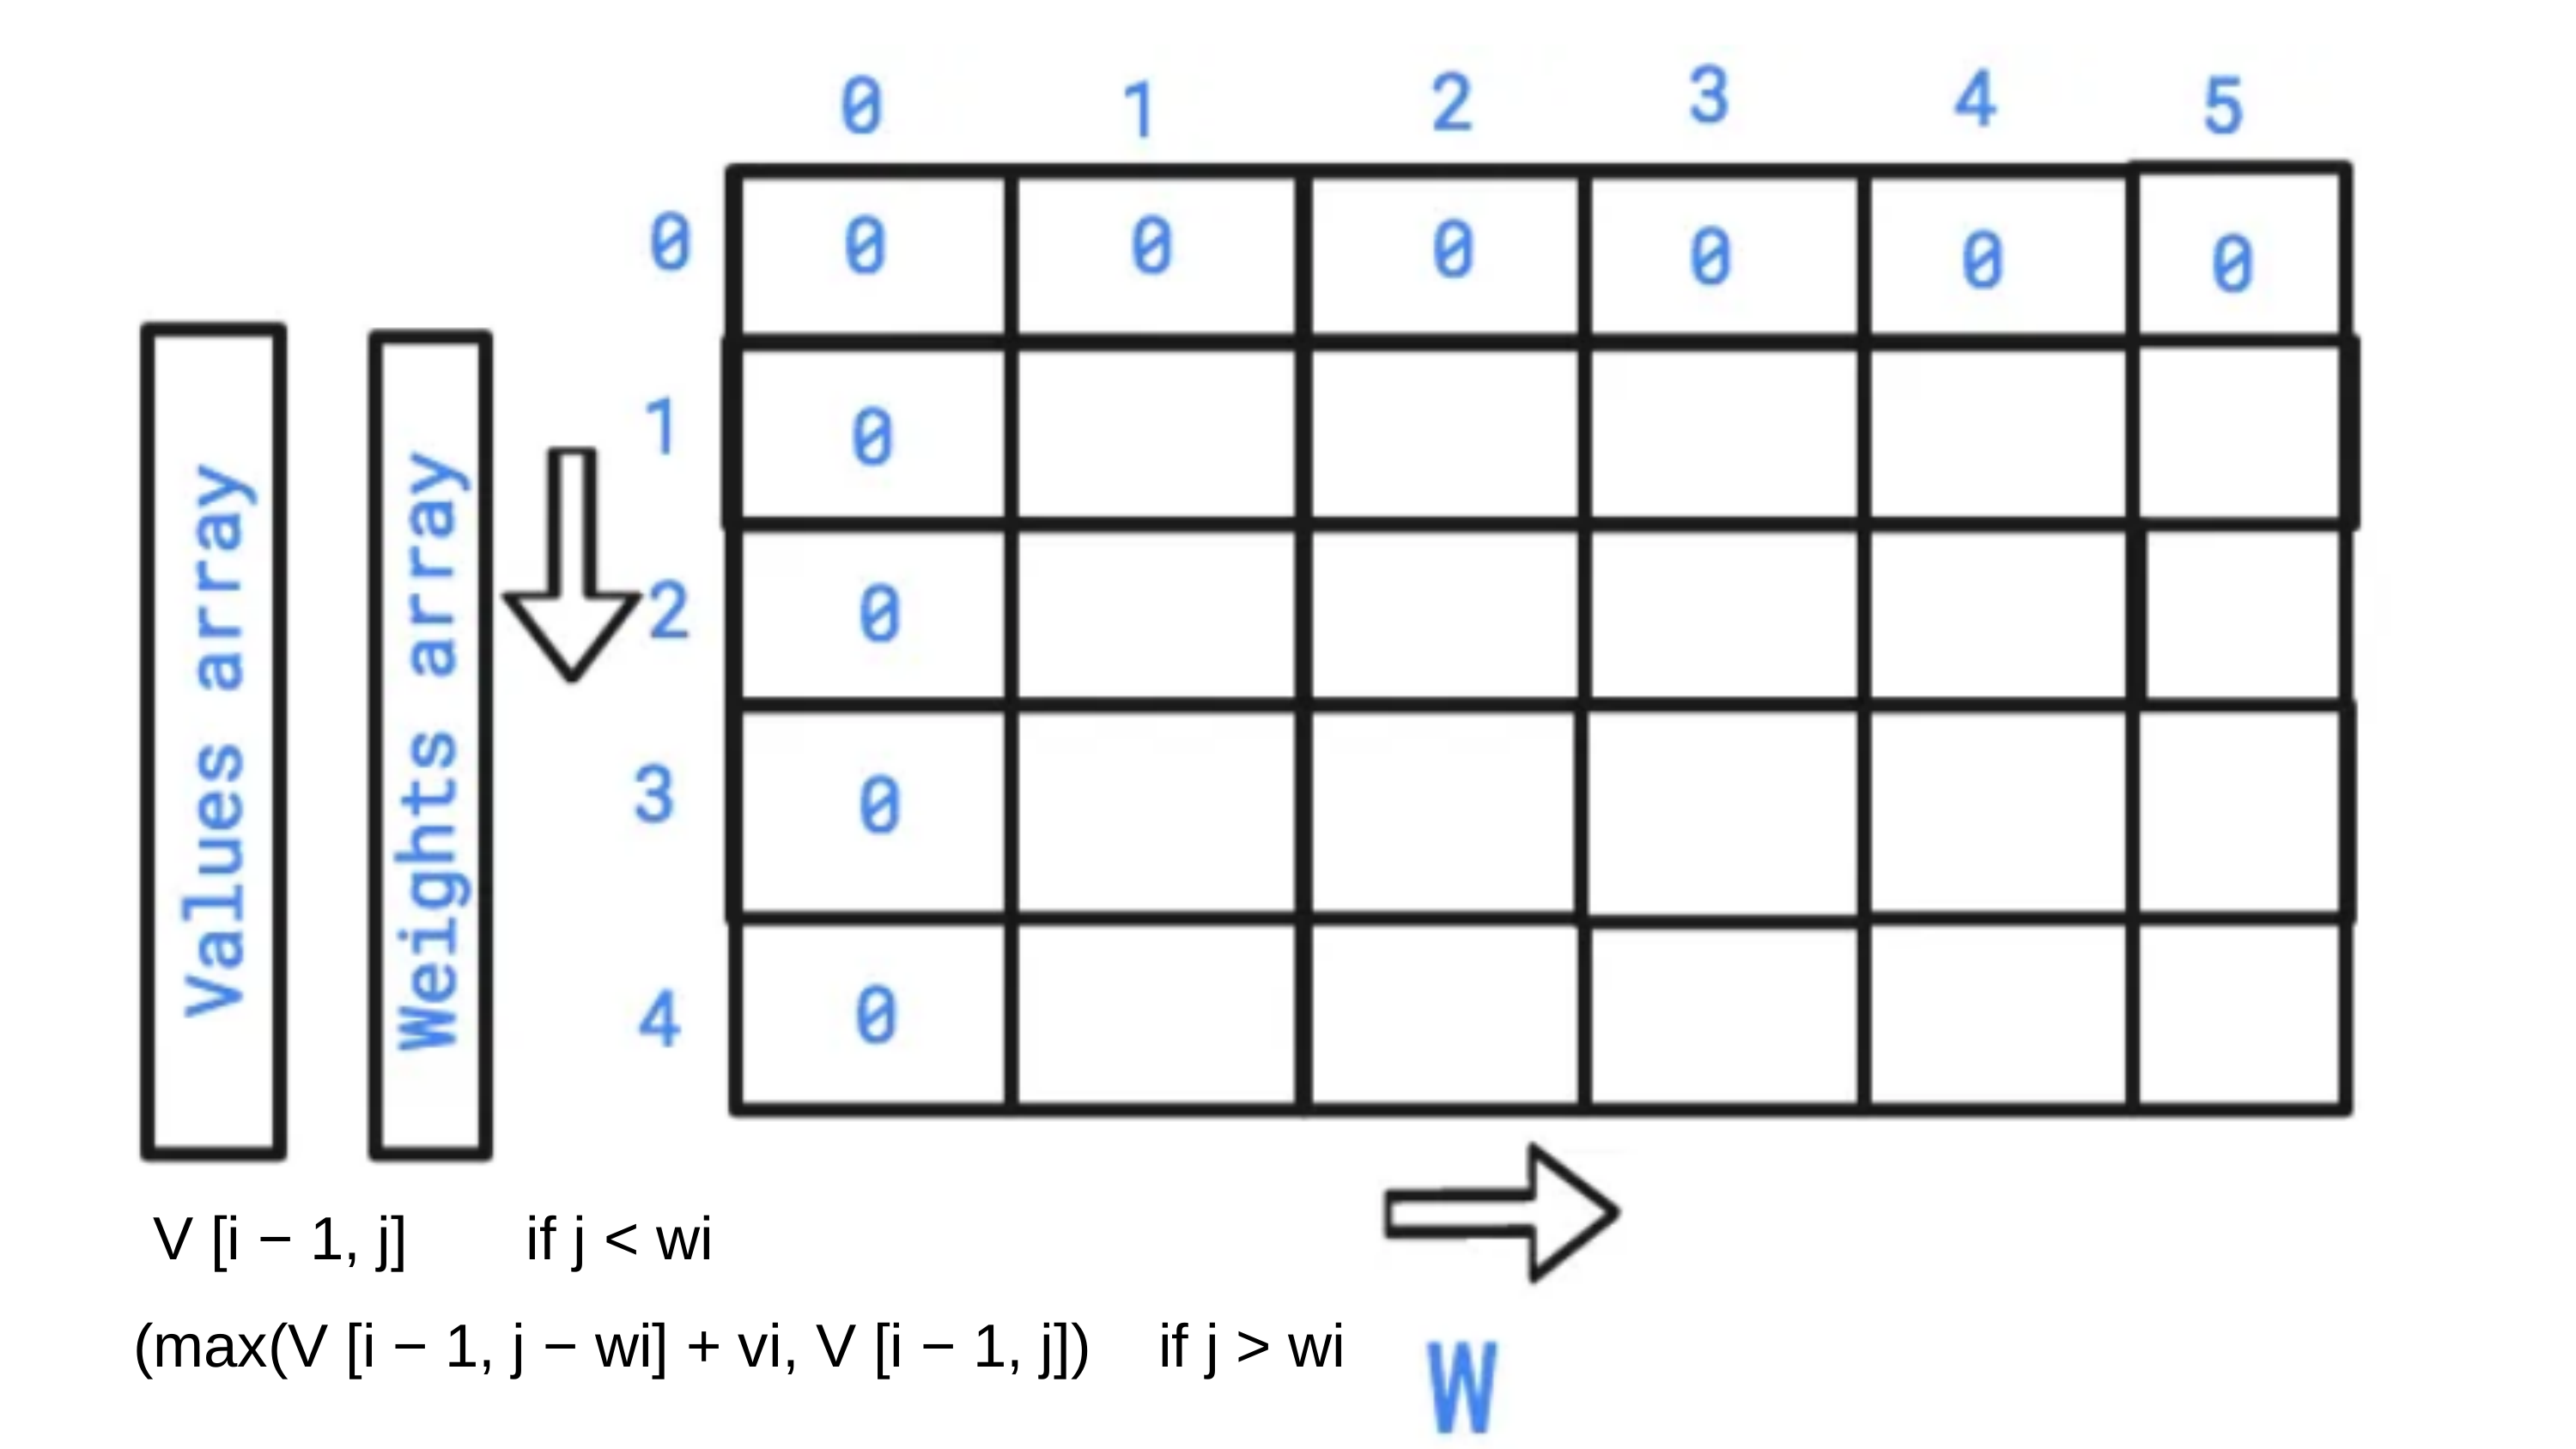

V [i − 1, j]       if j < wi
(max(V [i − 1, j − wi] + vi, V [i − 1, j])    if j > wi